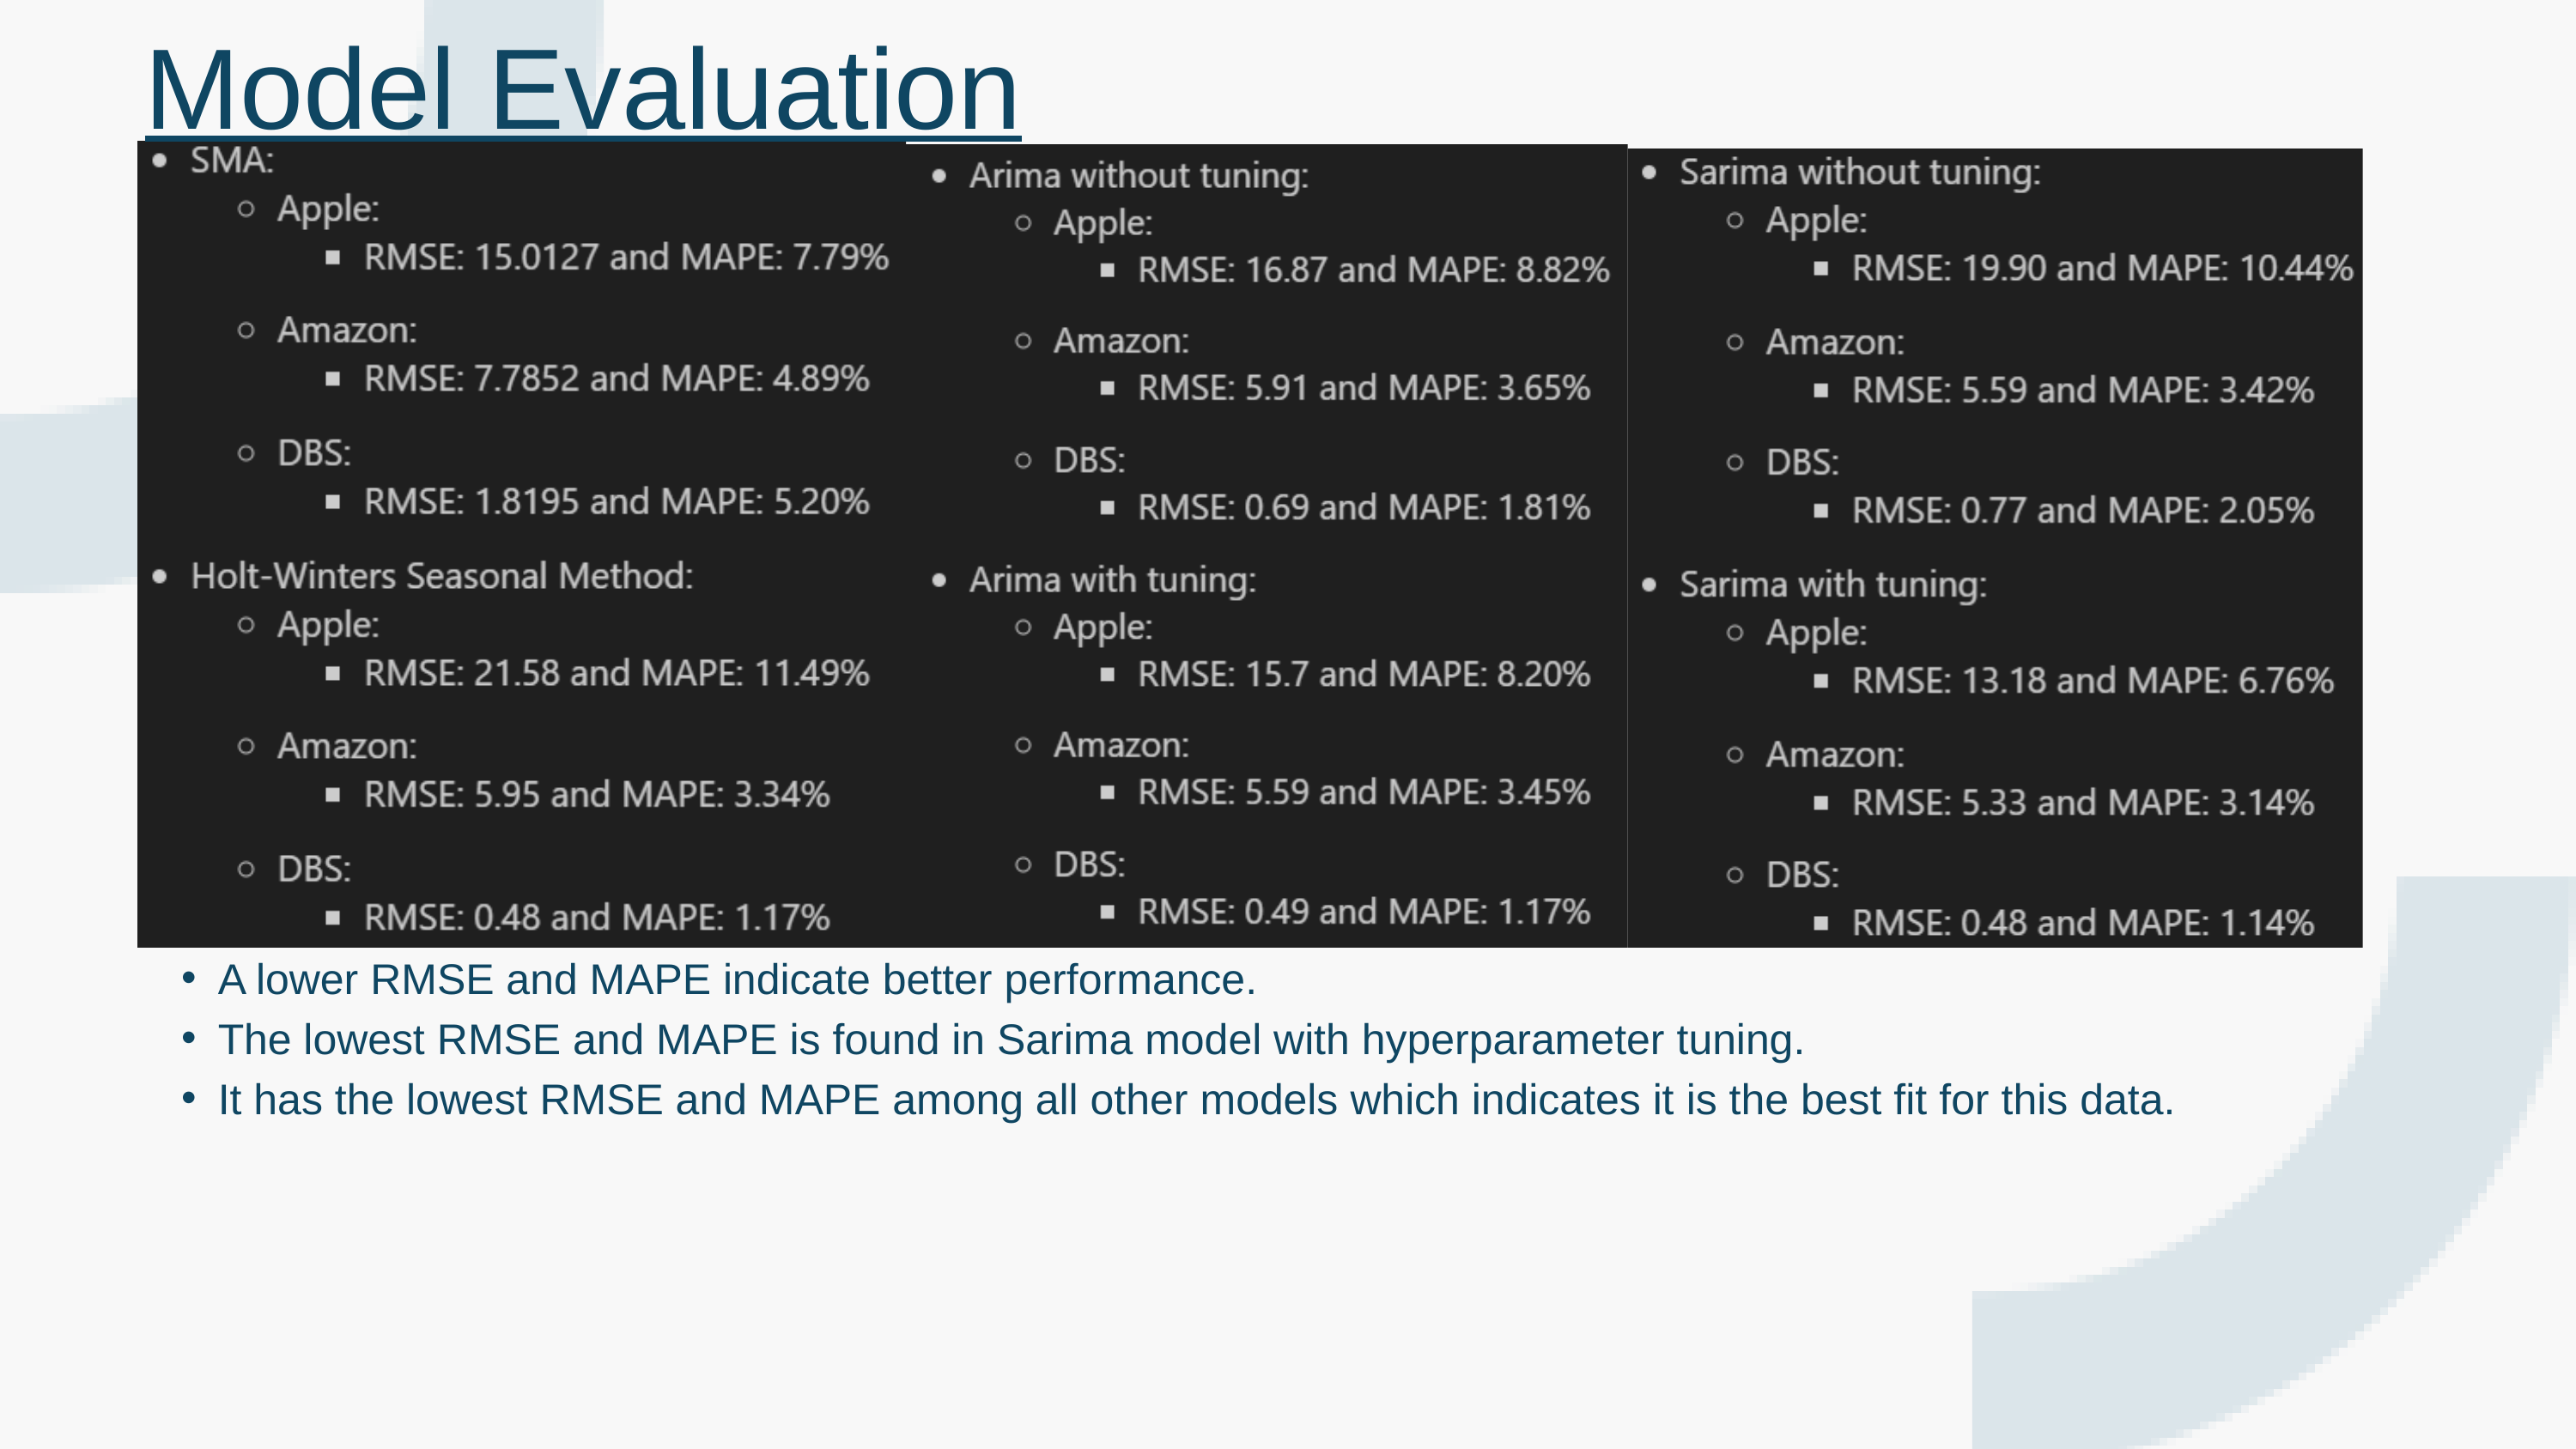

Model Evaluation

A lower RMSE and MAPE indicate better performance.
The lowest RMSE and MAPE is found in Sarima model with hyperparameter tuning.
It has the lowest RMSE and MAPE among all other models which indicates it is the best fit for this data.